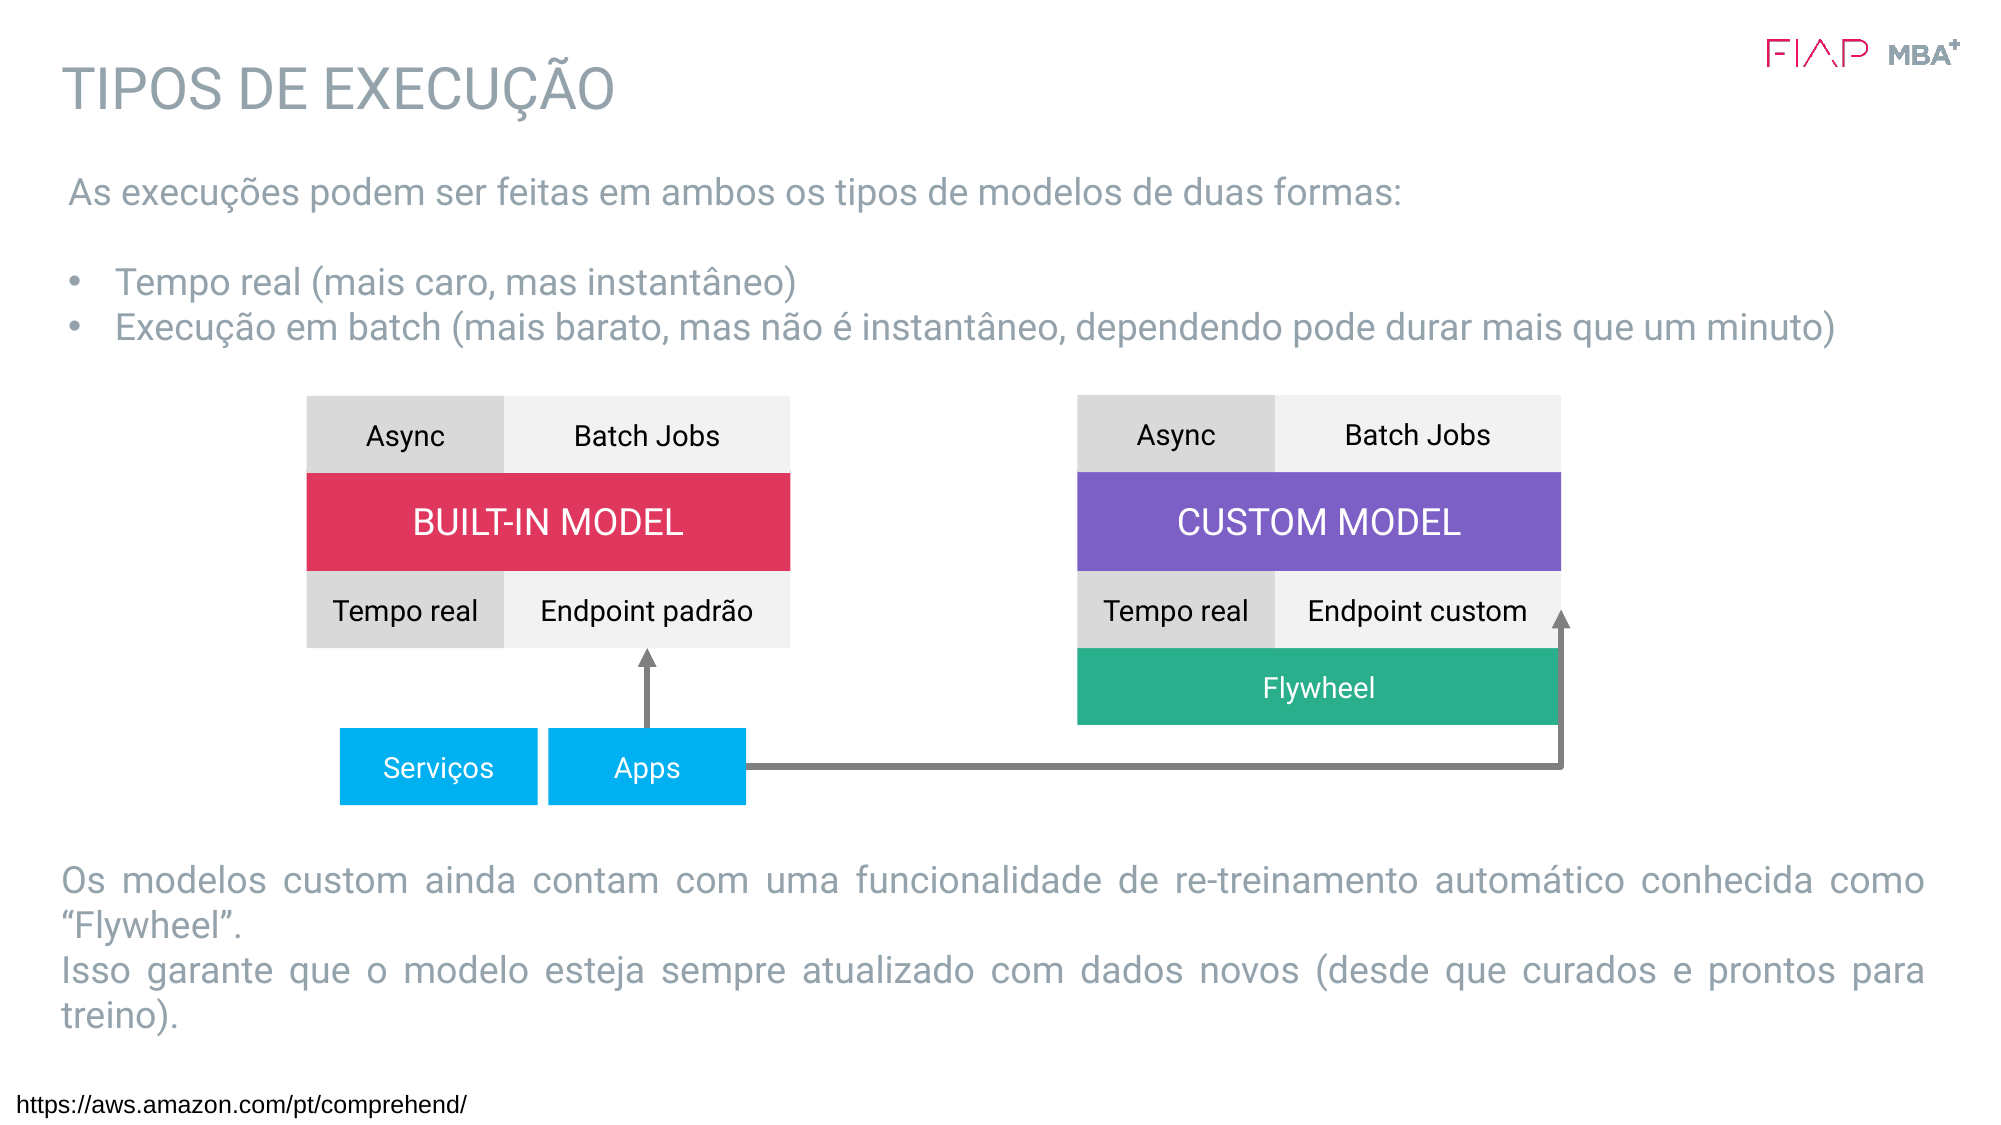

# TIPOS DE EXECUÇÃO
As execuções podem ser feitas em ambos os tipos de modelos de duas formas:

Tempo real (mais caro, mas instantâneo)
Execução em batch (mais barato, mas não é instantâneo, dependendo pode durar mais que um minuto)
Async
Batch Jobs
Async
Batch Jobs
BUILT-IN MODEL
CUSTOM MODEL
Tempo real
Endpoint padrão
Tempo real
Endpoint custom
Flywheel
Serviços
Apps
Os modelos custom ainda contam com uma funcionalidade de re-treinamento automático conhecida como “Flywheel”.
Isso garante que o modelo esteja sempre atualizado com dados novos (desde que curados e prontos para treino).
https://aws.amazon.com/pt/comprehend/